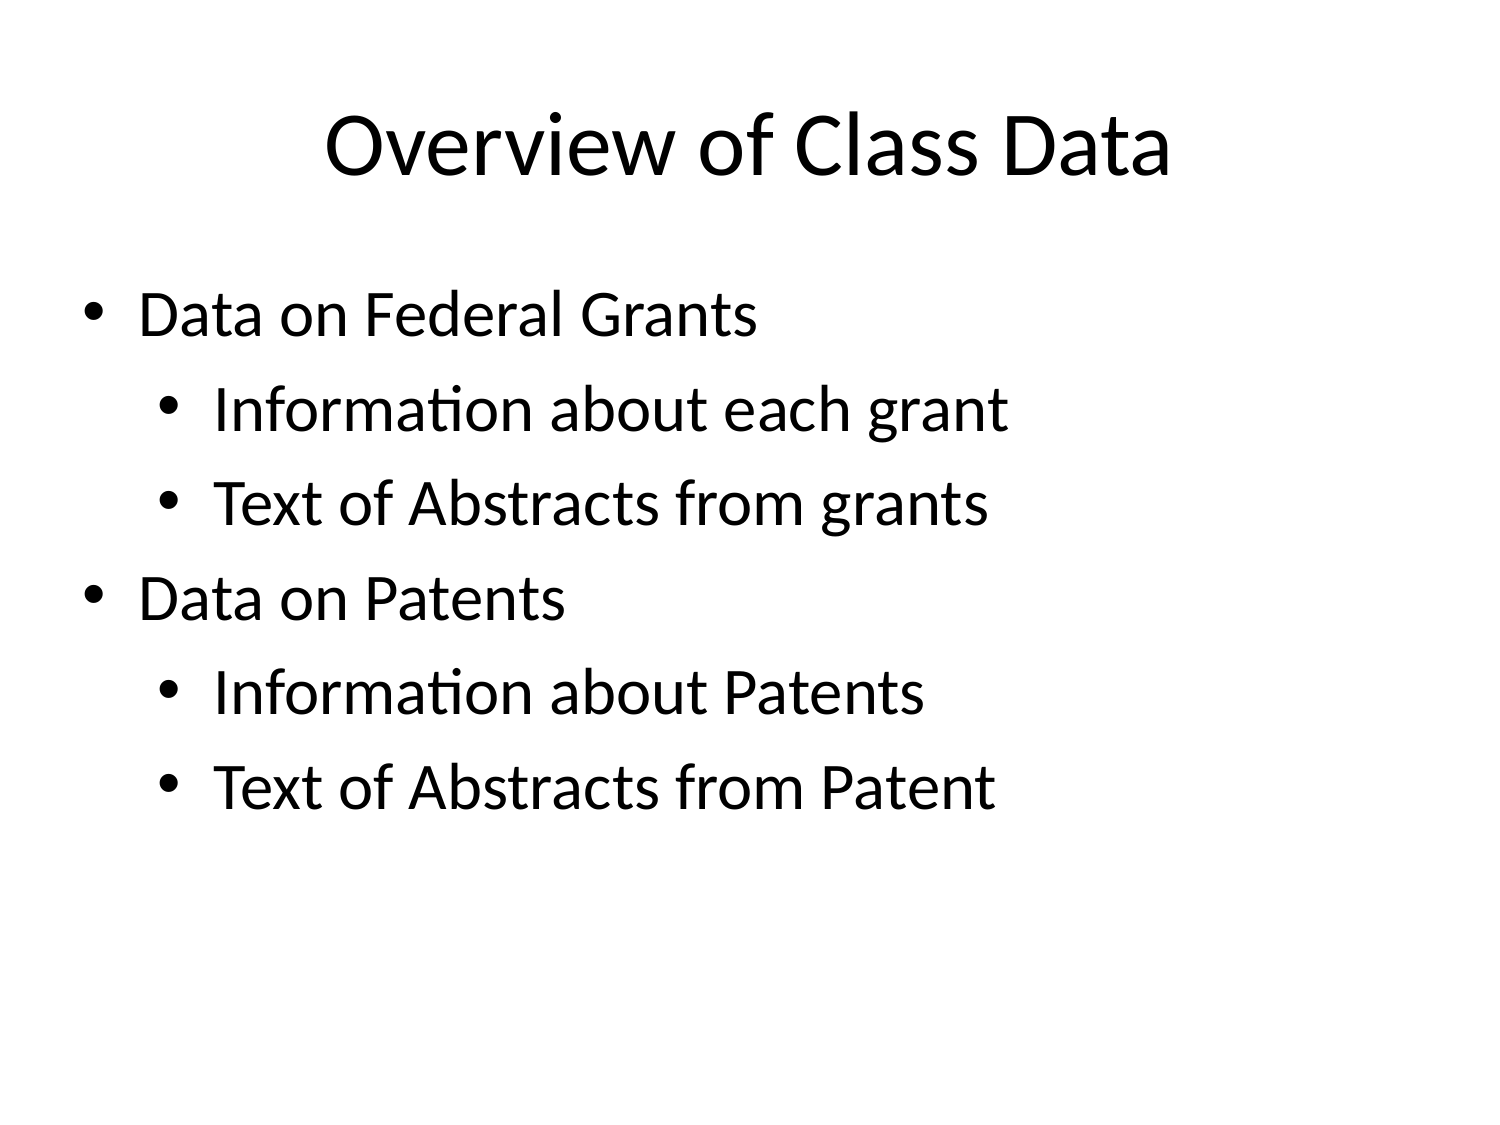

# Overview of Class Data
Data on Federal Grants
Information about each grant
Text of Abstracts from grants
Data on Patents
Information about Patents
Text of Abstracts from Patent